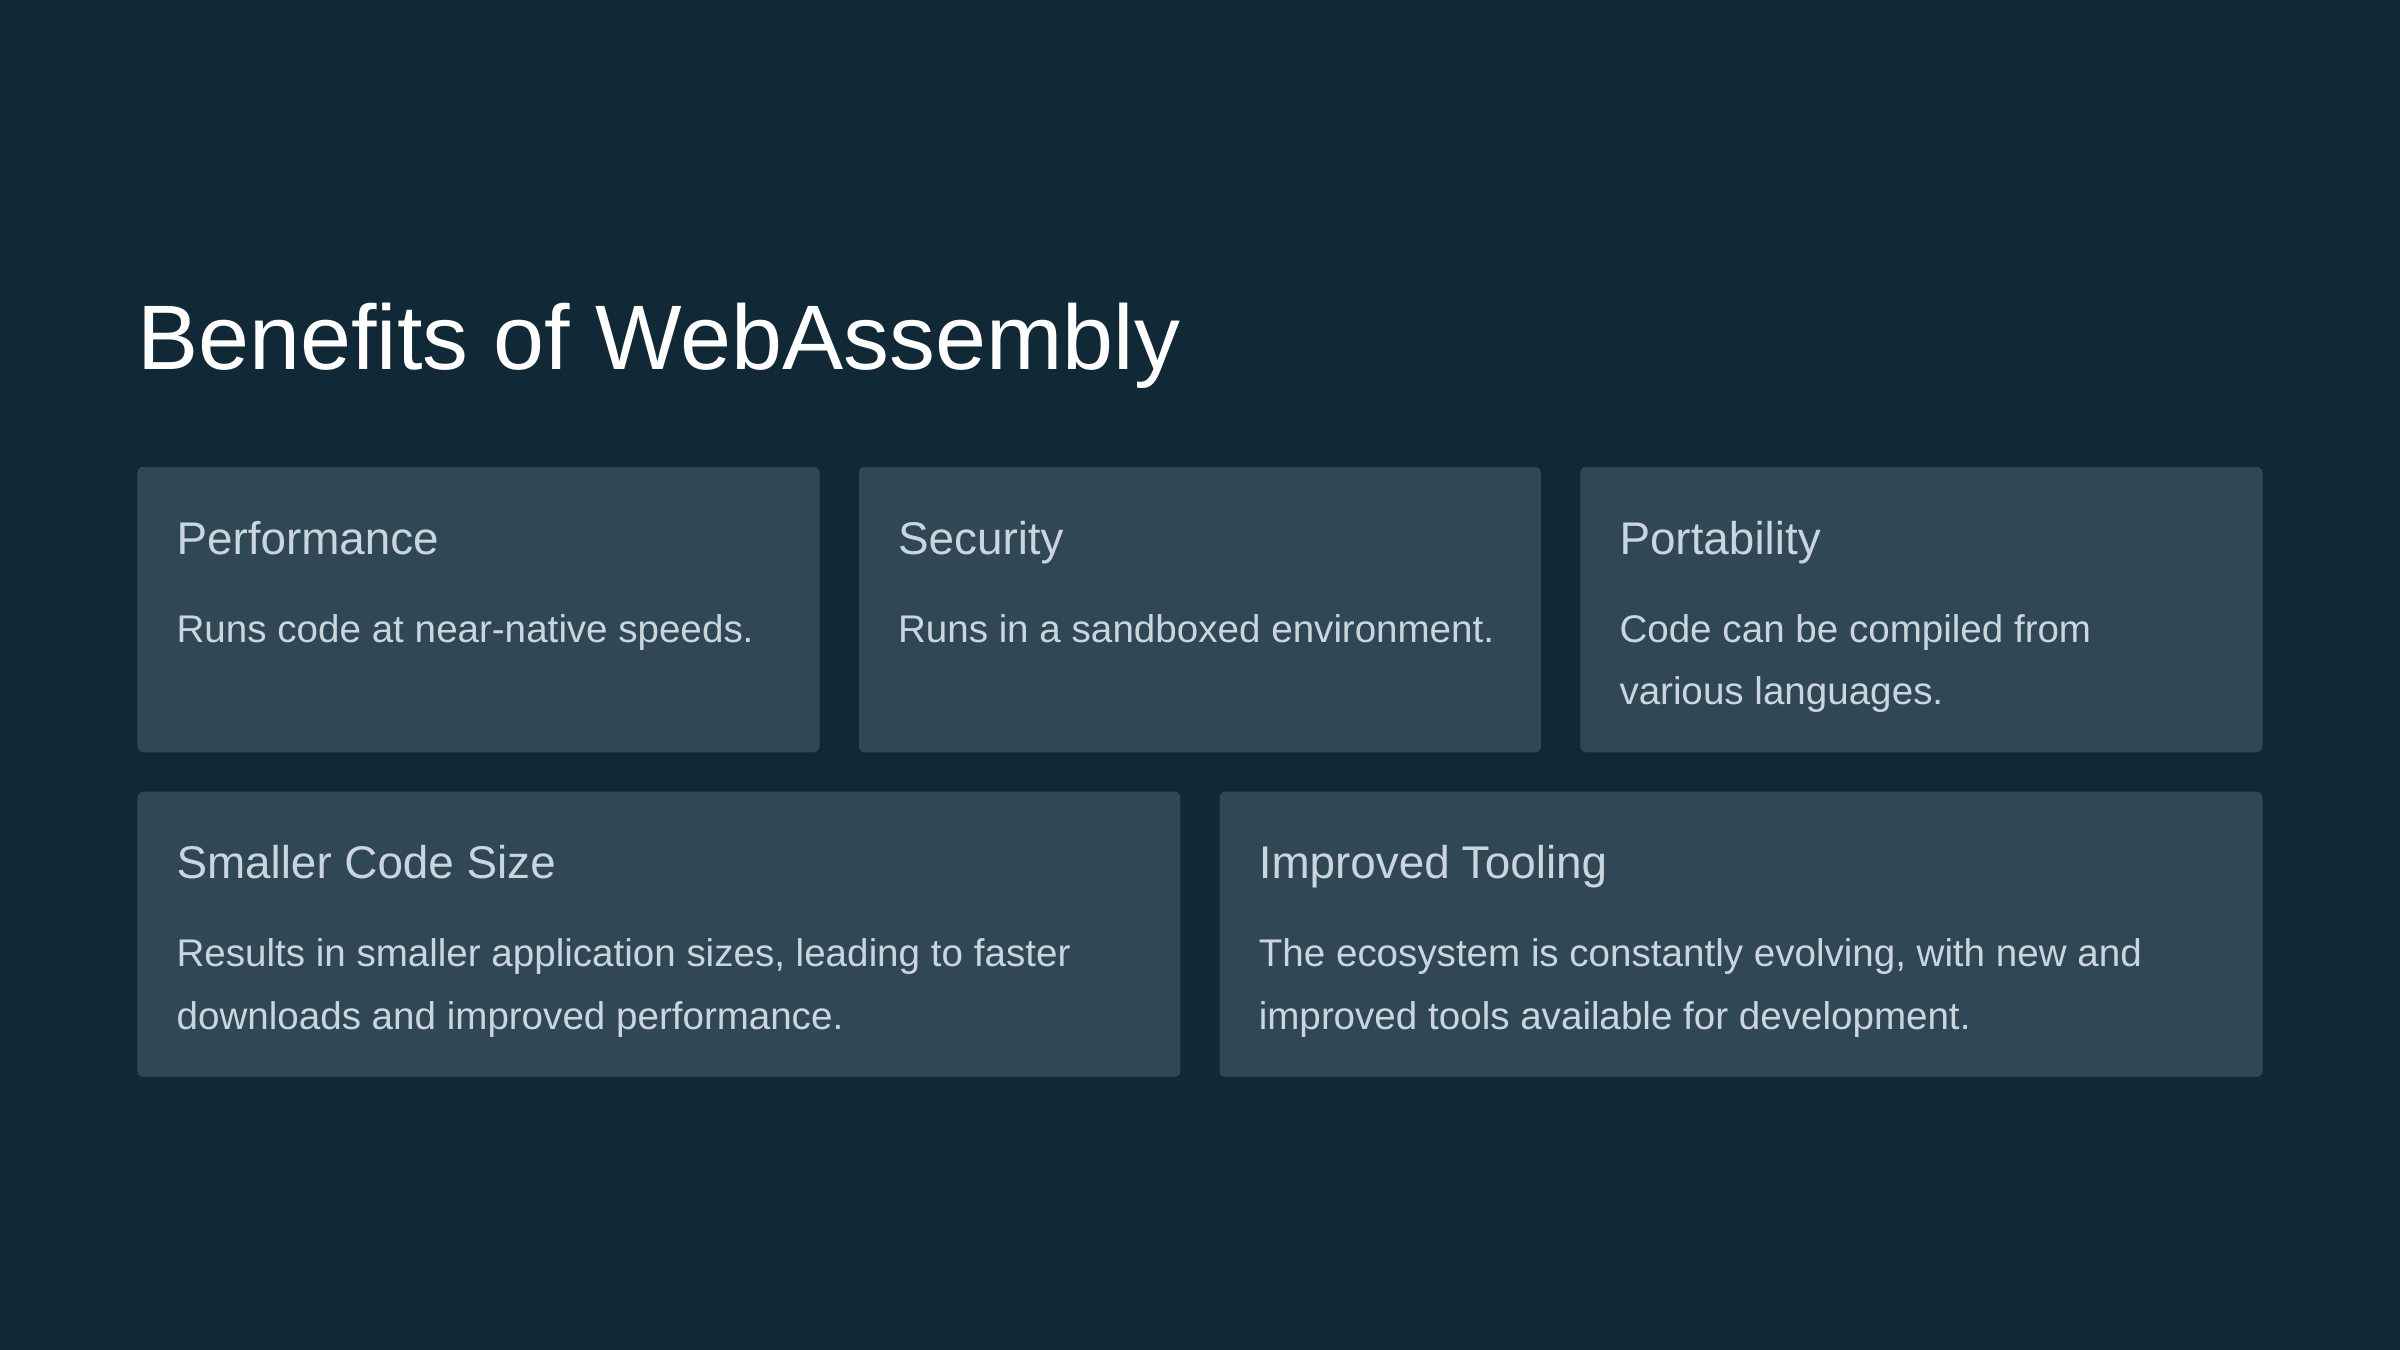

Benefits of WebAssembly

Performance
Security
Portability
Runs code at near-native speeds.
Runs in a sandboxed environment.
Code can be compiled from various languages.

Smaller Code Size
Improved Tooling
Results in smaller application sizes, leading to faster downloads and improved performance.
The ecosystem is constantly evolving, with new and improved tools available for development.